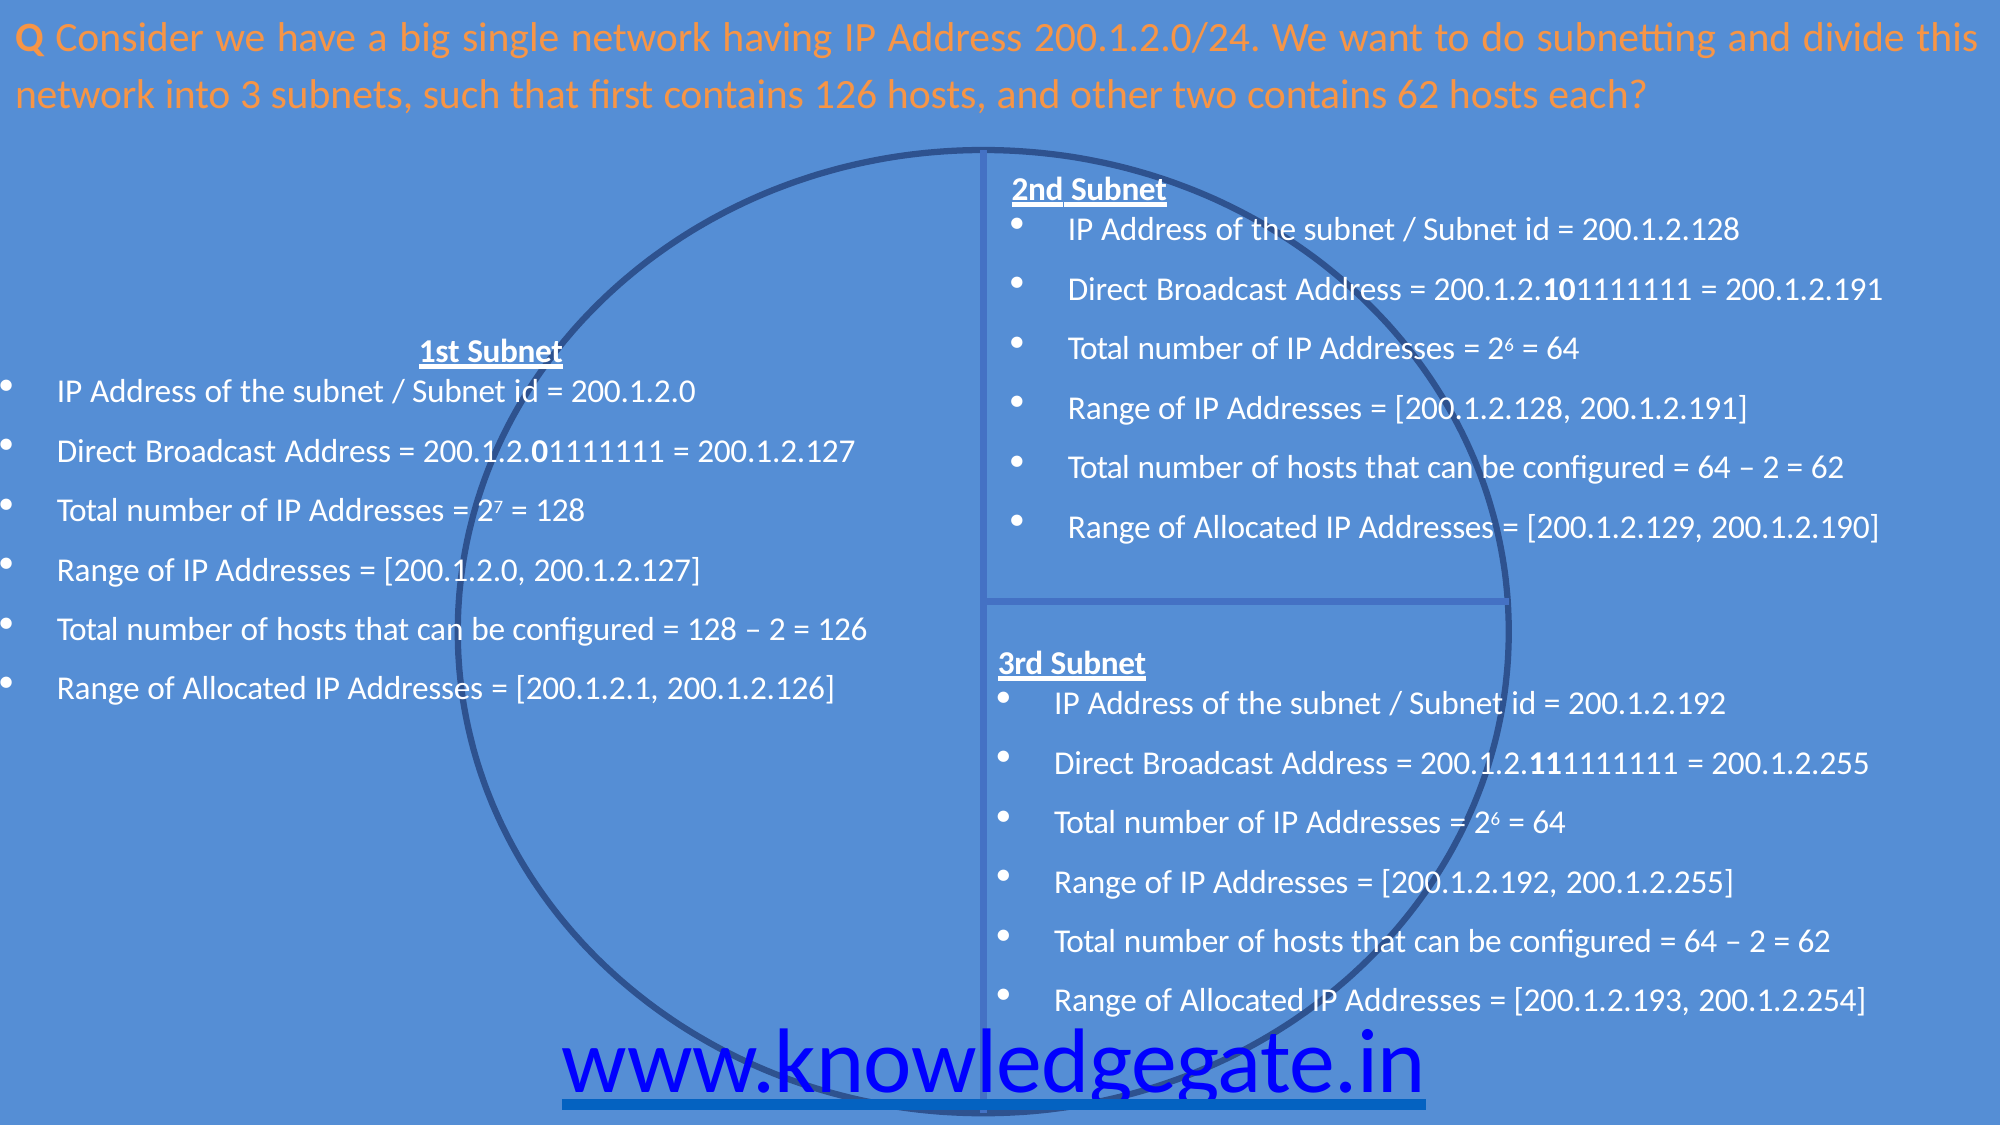

# Q Consider we have a big single network having IP Address 200.1.2.0/24. We want to do subnetting and divide this
network into 3 subnets, such that first contains 126 hosts, and other two contains 62 hosts each?

2nd Subnet
IP Address of the subnet / Subnet id = 200.1.2.128
Direct Broadcast Address = 200.1.2.101111111 = 200.1.2.191
Total number of IP Addresses = 26 = 64
Range of IP Addresses = [200.1.2.128, 200.1.2.191]
Total number of hosts that can be configured = 64 – 2 = 62
Range of Allocated IP Addresses = [200.1.2.129, 200.1.2.190]

3rd Subnet
IP Address of the subnet / Subnet id = 200.1.2.192
Direct Broadcast Address = 200.1.2.111111111 = 200.1.2.255
Total number of IP Addresses = 26 = 64
Range of IP Addresses = [200.1.2.192, 200.1.2.255]
Total number of hosts that can be configured = 64 – 2 = 62
Range of Allocated IP Addresses = [200.1.2.193, 200.1.2.254]
1st Subnet
IP Address of the subnet / Subnet id = 200.1.2.0
Direct Broadcast Address = 200.1.2.01111111 = 200.1.2.127
Total number of IP Addresses = 27 = 128
Range of IP Addresses = [200.1.2.0, 200.1.2.127]
Total number of hosts that can be configured = 128 – 2 = 126
Range of Allocated IP Addresses = [200.1.2.1, 200.1.2.126]
www.knowledgegate.in